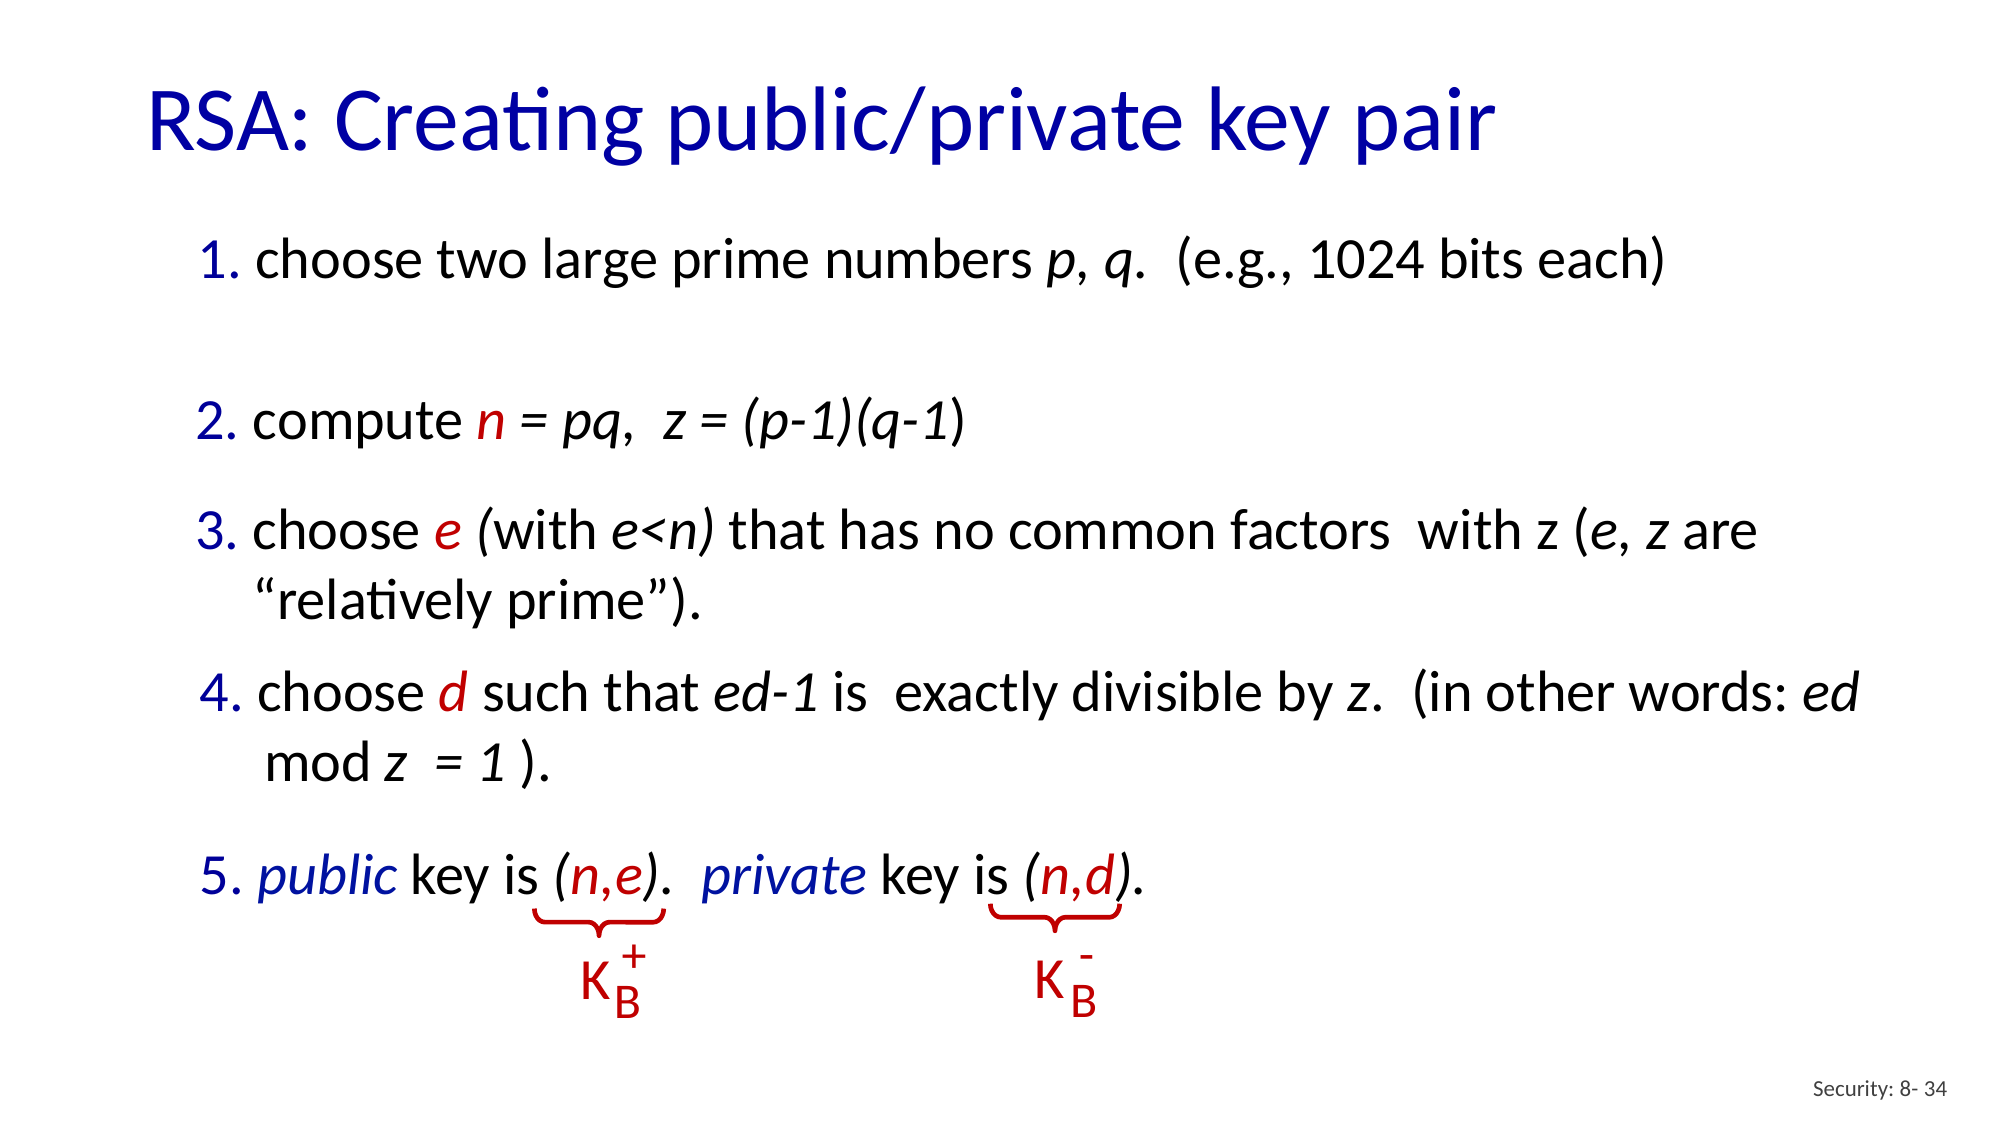

# RSA: Creating public/private key pair
1. choose two large prime numbers p, q.  (e.g., 1024 bits each)
2. compute n = pq,  z = (p-1)(q-1)
3. choose e (with e<n) that has no common factors  with z (e, z are “relatively prime”).
4. choose d such that ed-1 is  exactly divisible by z.  (in other words: ed mod z  = 1 ).
5. public key is (n,e).  private key is (n,d).

-
K
B
+
K
B
Security: 8- 34